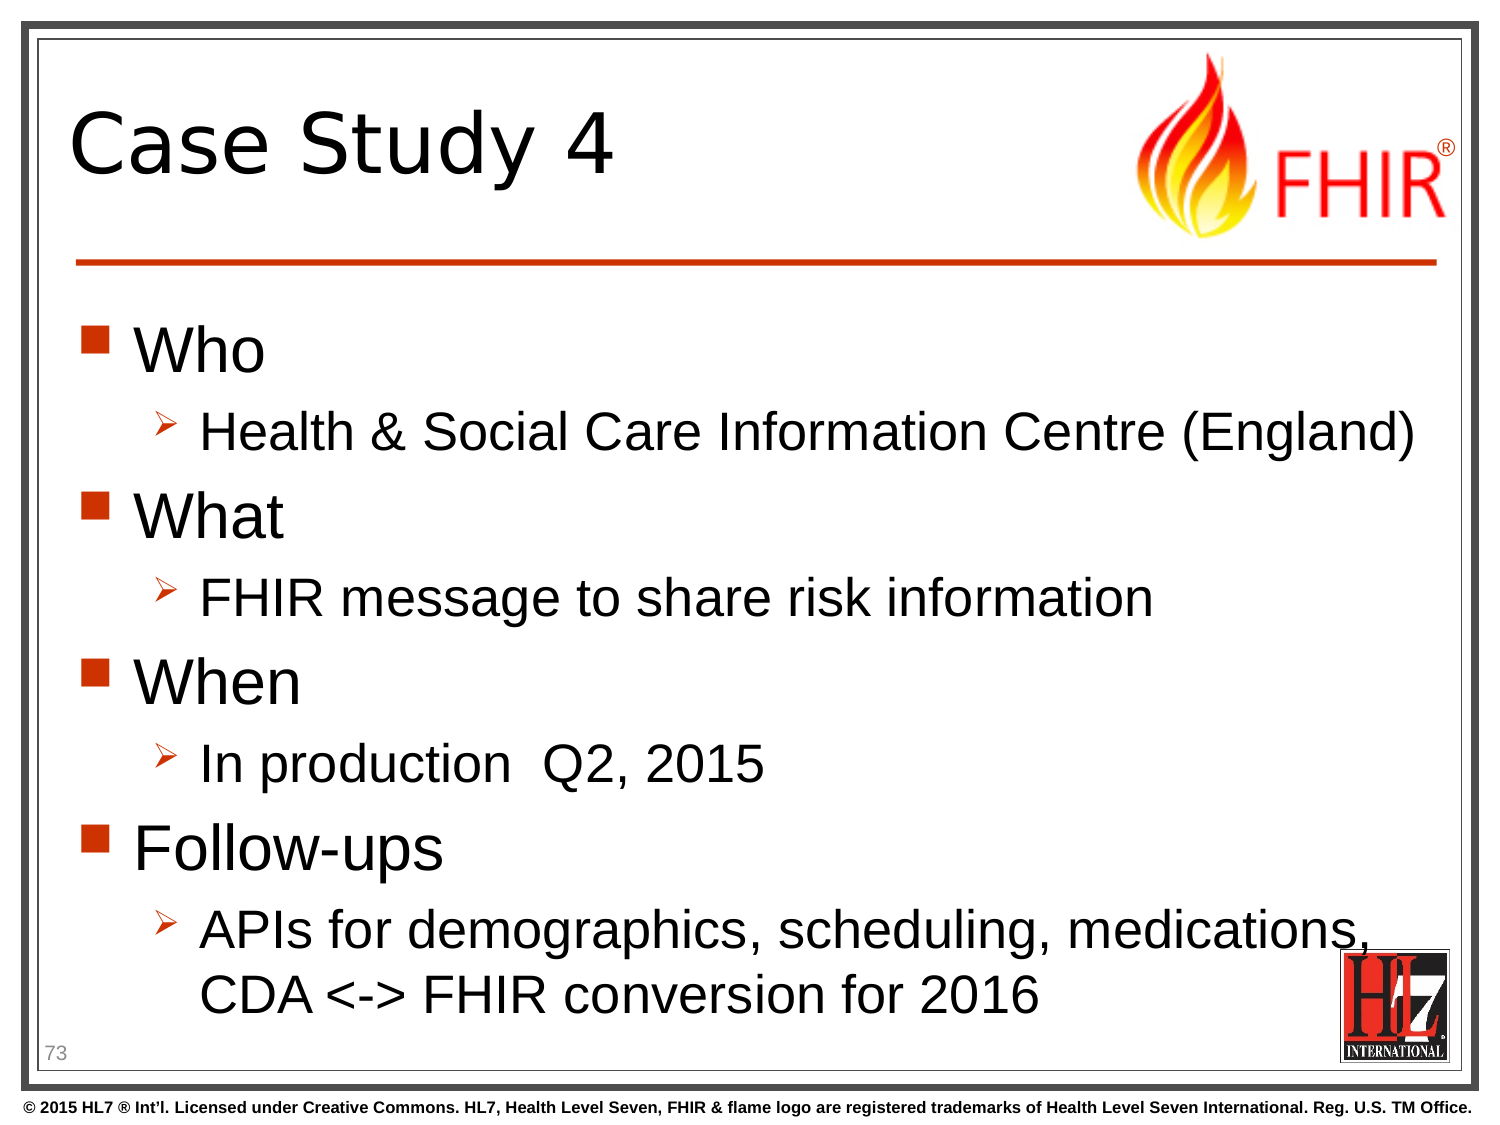

# Case Study 4
Who
Health & Social Care Information Centre (England)
What
FHIR message to share risk information
When
In production  Q2, 2015
Follow-ups
APIs for demographics, scheduling, medications, CDA <-> FHIR conversion for 2016

73